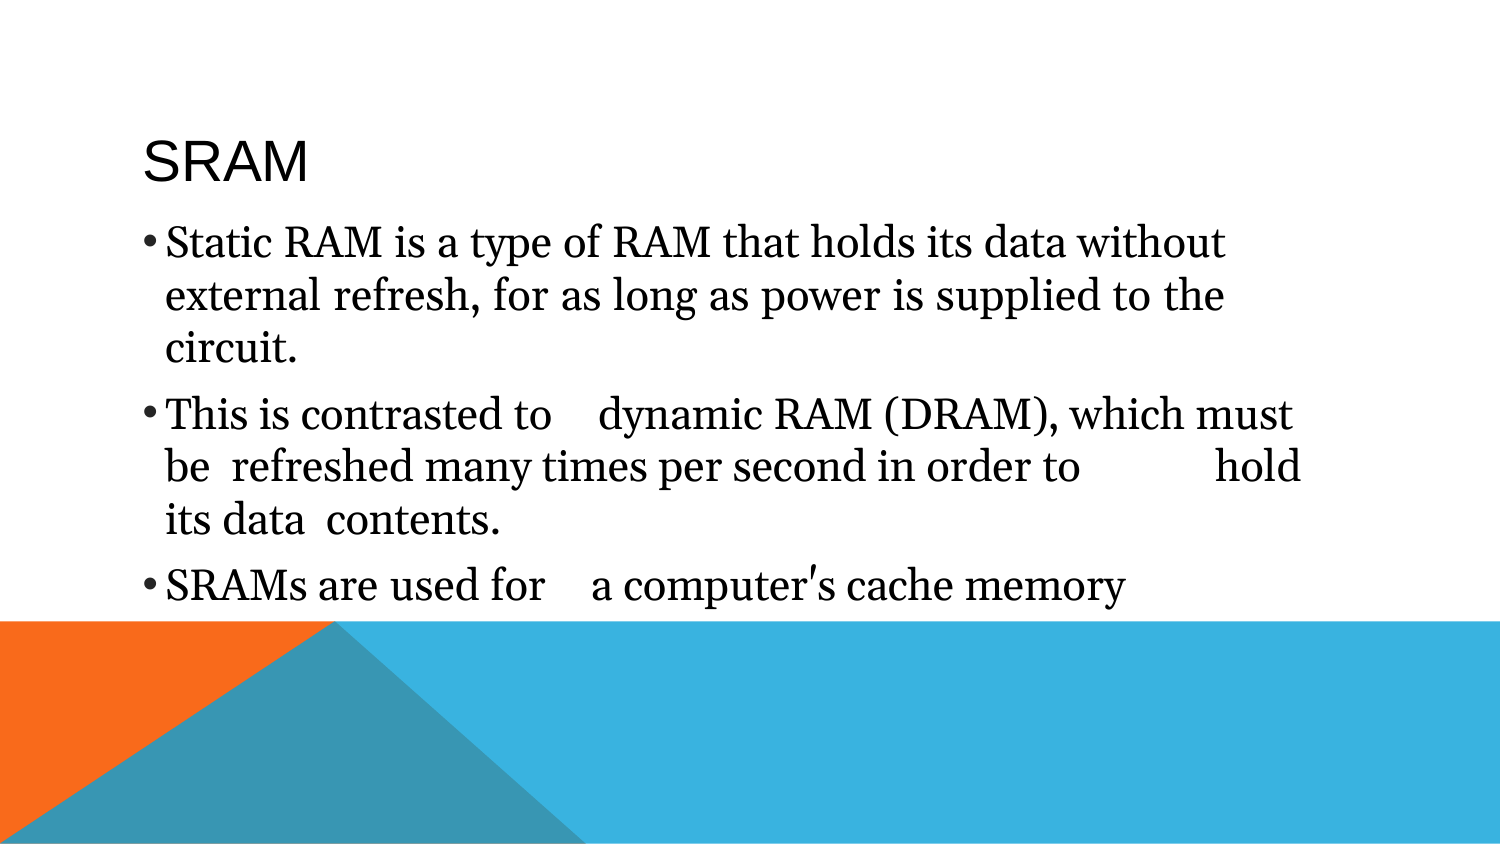

# SRAM
Static RAM is a type of RAM that holds its data without  external refresh, for as long as power is supplied to the  circuit.
This is contrasted to	dynamic RAM (DRAM), which must be  refreshed many times per second in order to	hold its data  contents.
SRAMs are used for	a computer's cache memory